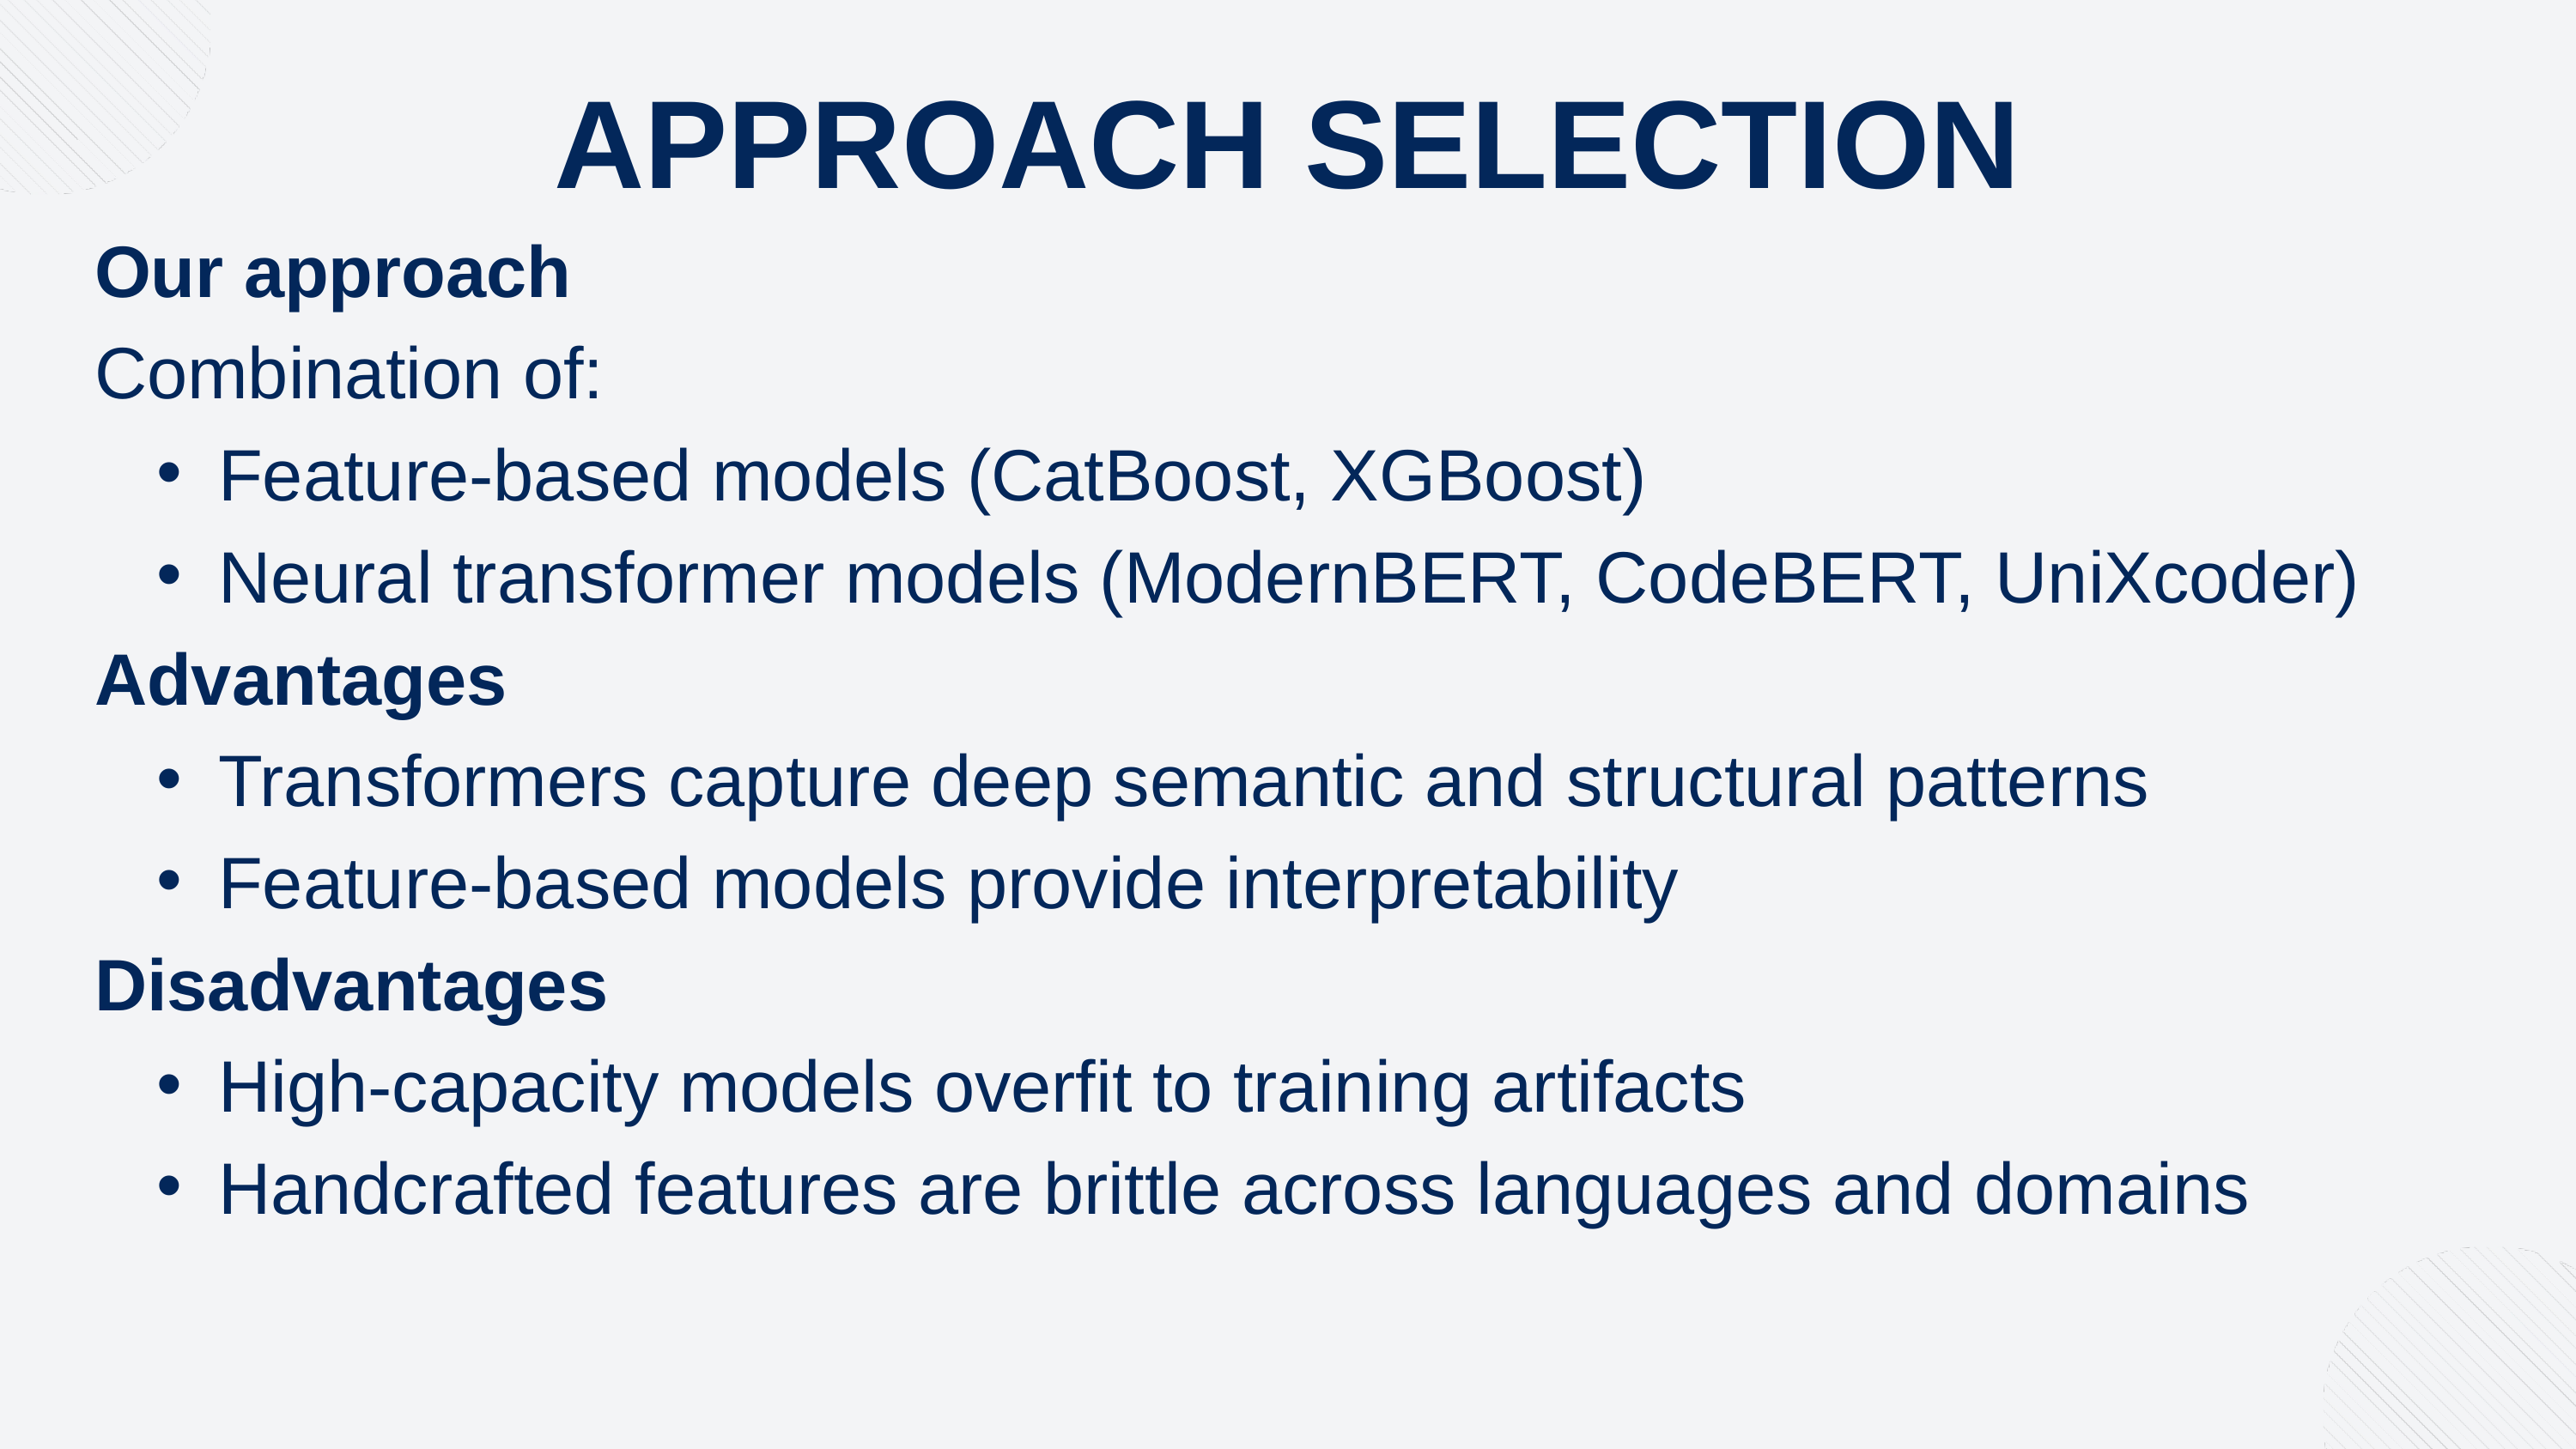

APPROACH SELECTION
Our approach
Combination of:
Feature-based models (CatBoost, XGBoost)
Neural transformer models (ModernBERT, CodeBERT, UniXcoder)
Advantages
Transformers capture deep semantic and structural patterns
Feature-based models provide interpretability
Disadvantages
High-capacity models overfit to training artifacts
Handcrafted features are brittle across languages and domains